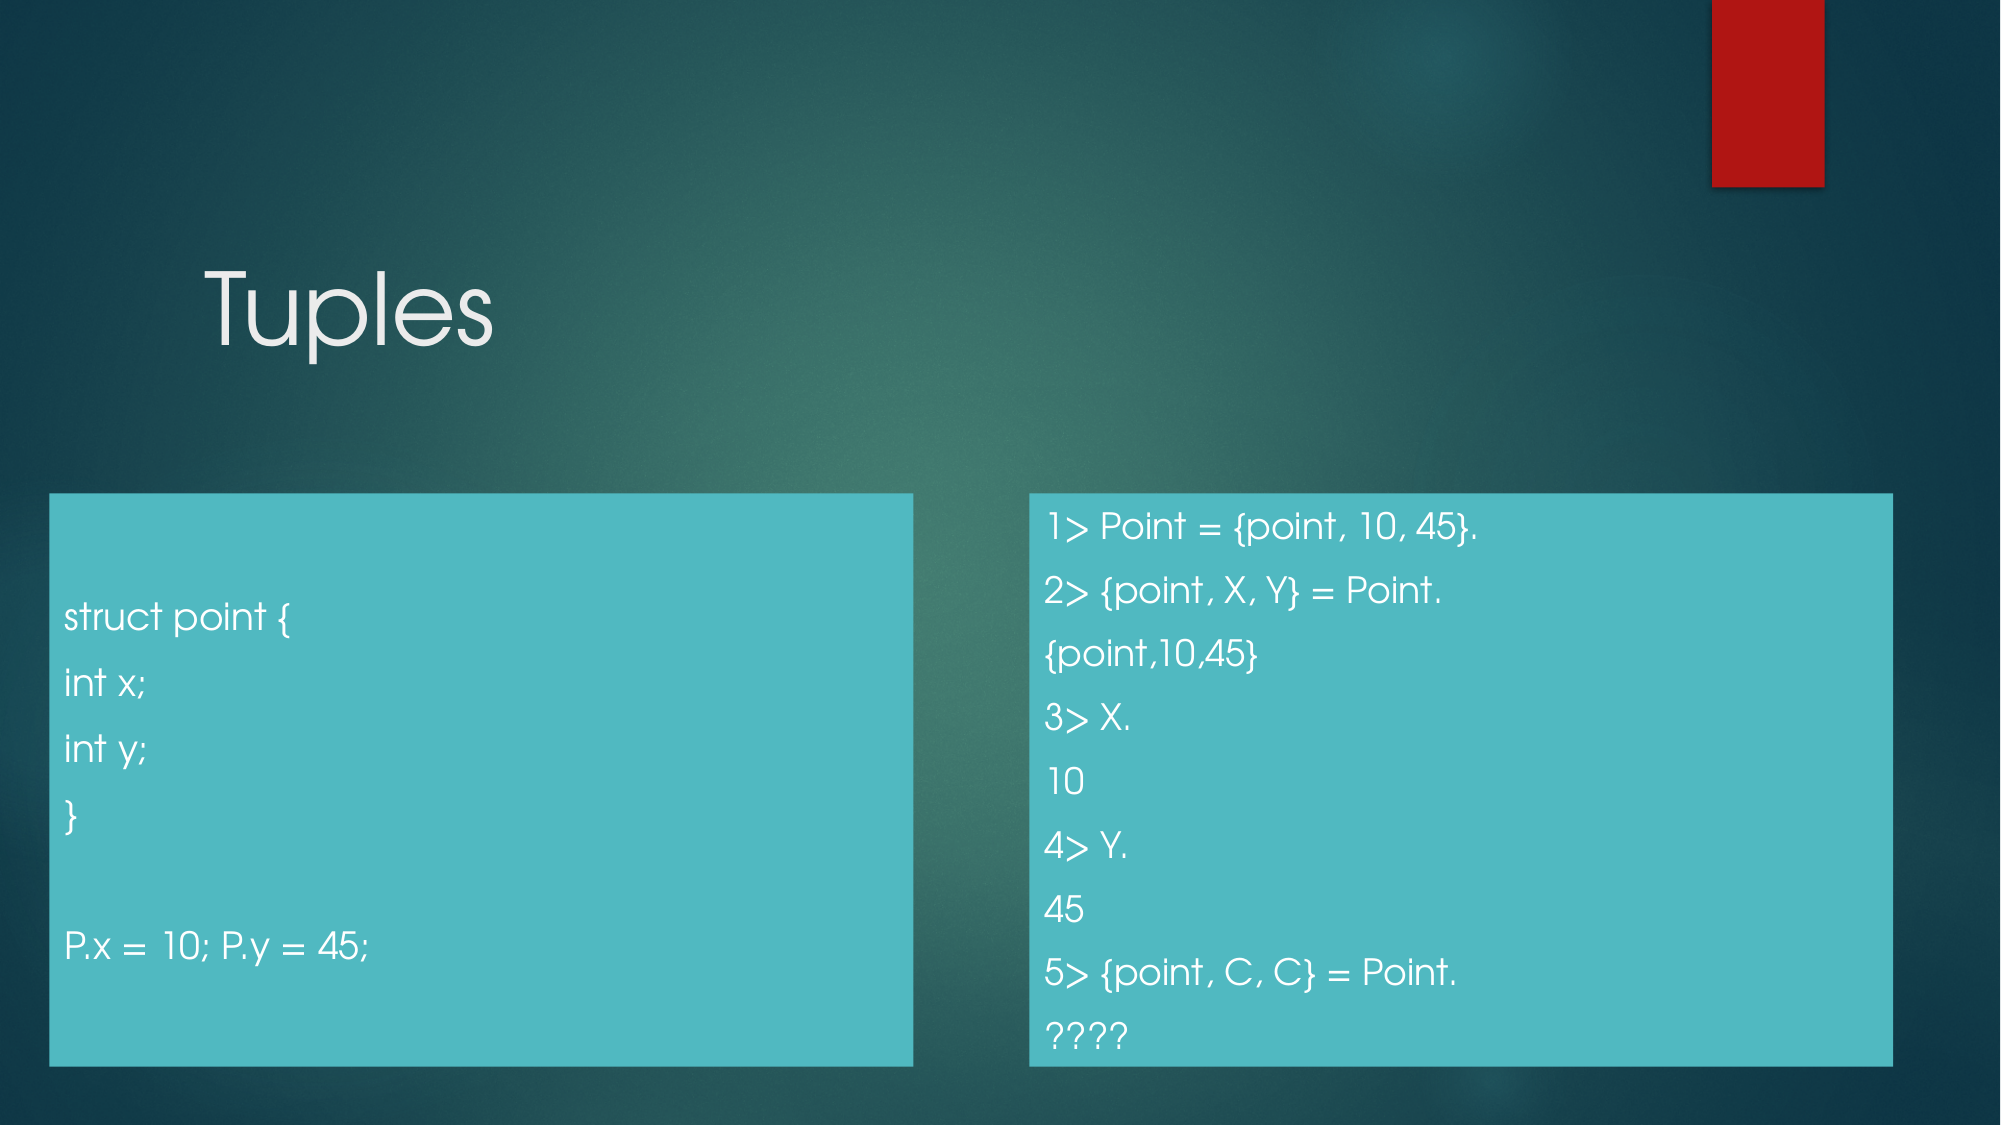

# Tuples
struct point {
int x;
int y;
}

P.x = 10; P.y = 45;
1> Point = {point, 10, 45}.
2> {point, X, Y} = Point.
{point,10,45}
3> X.
10
4> Y.
45
5> {point, C, C} = Point.
????